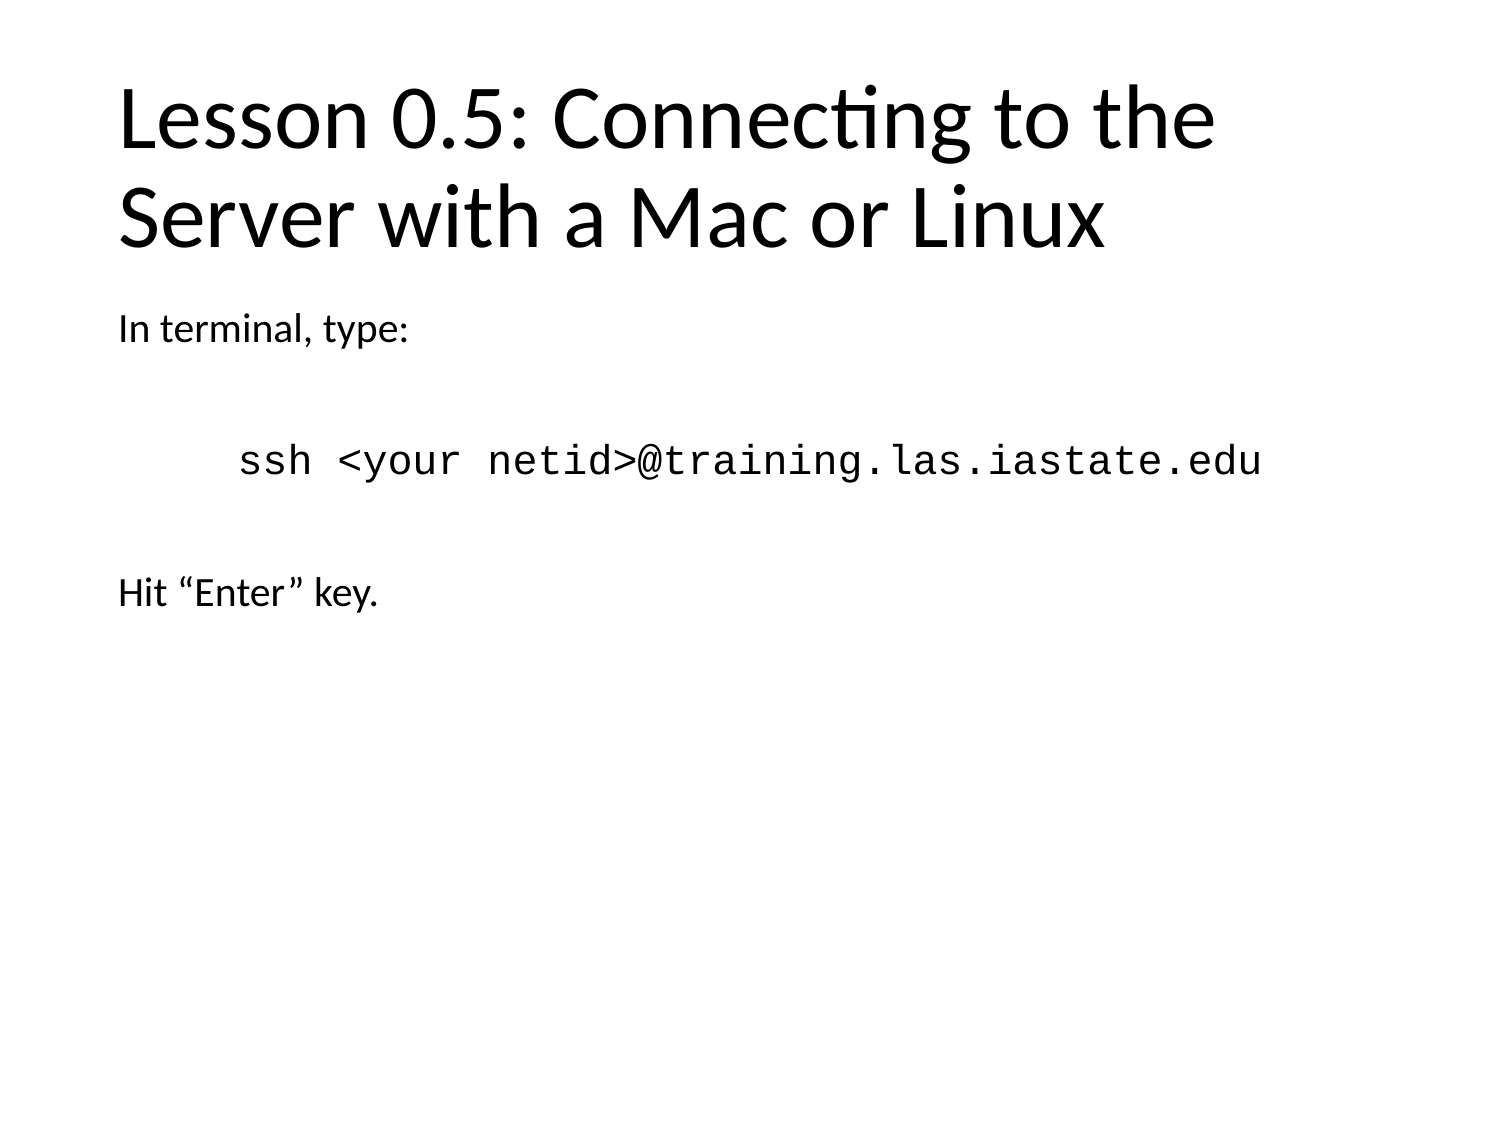

# Lesson 0.5: Connecting to the Server with a Mac or Linux
In terminal, type:

ssh <your netid>@training.las.iastate.edu

Hit “Enter” key.